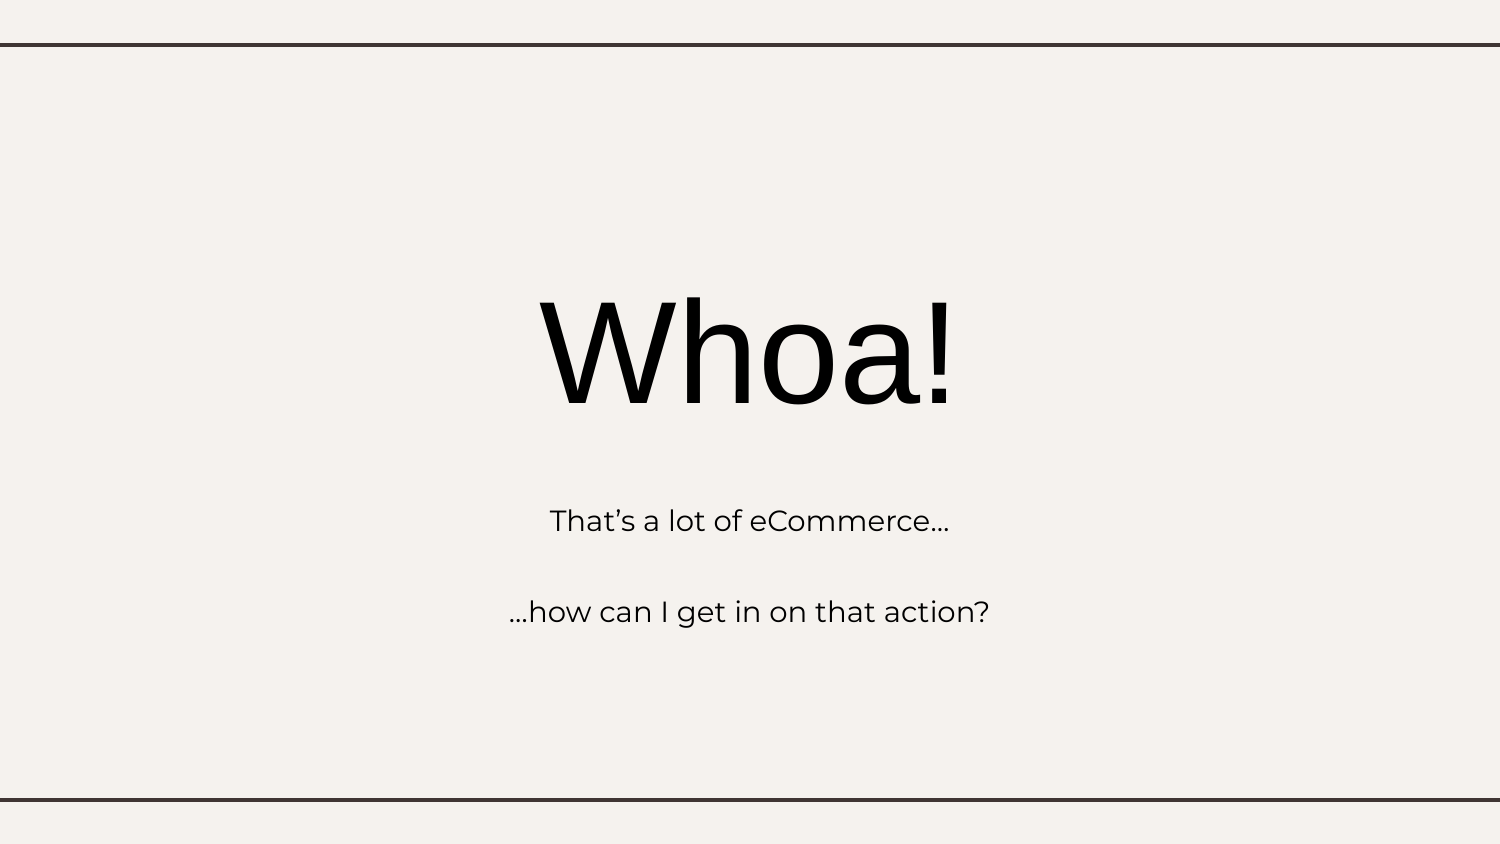

# Whoa!
That’s a lot of eCommerce…
…how can I get in on that action?